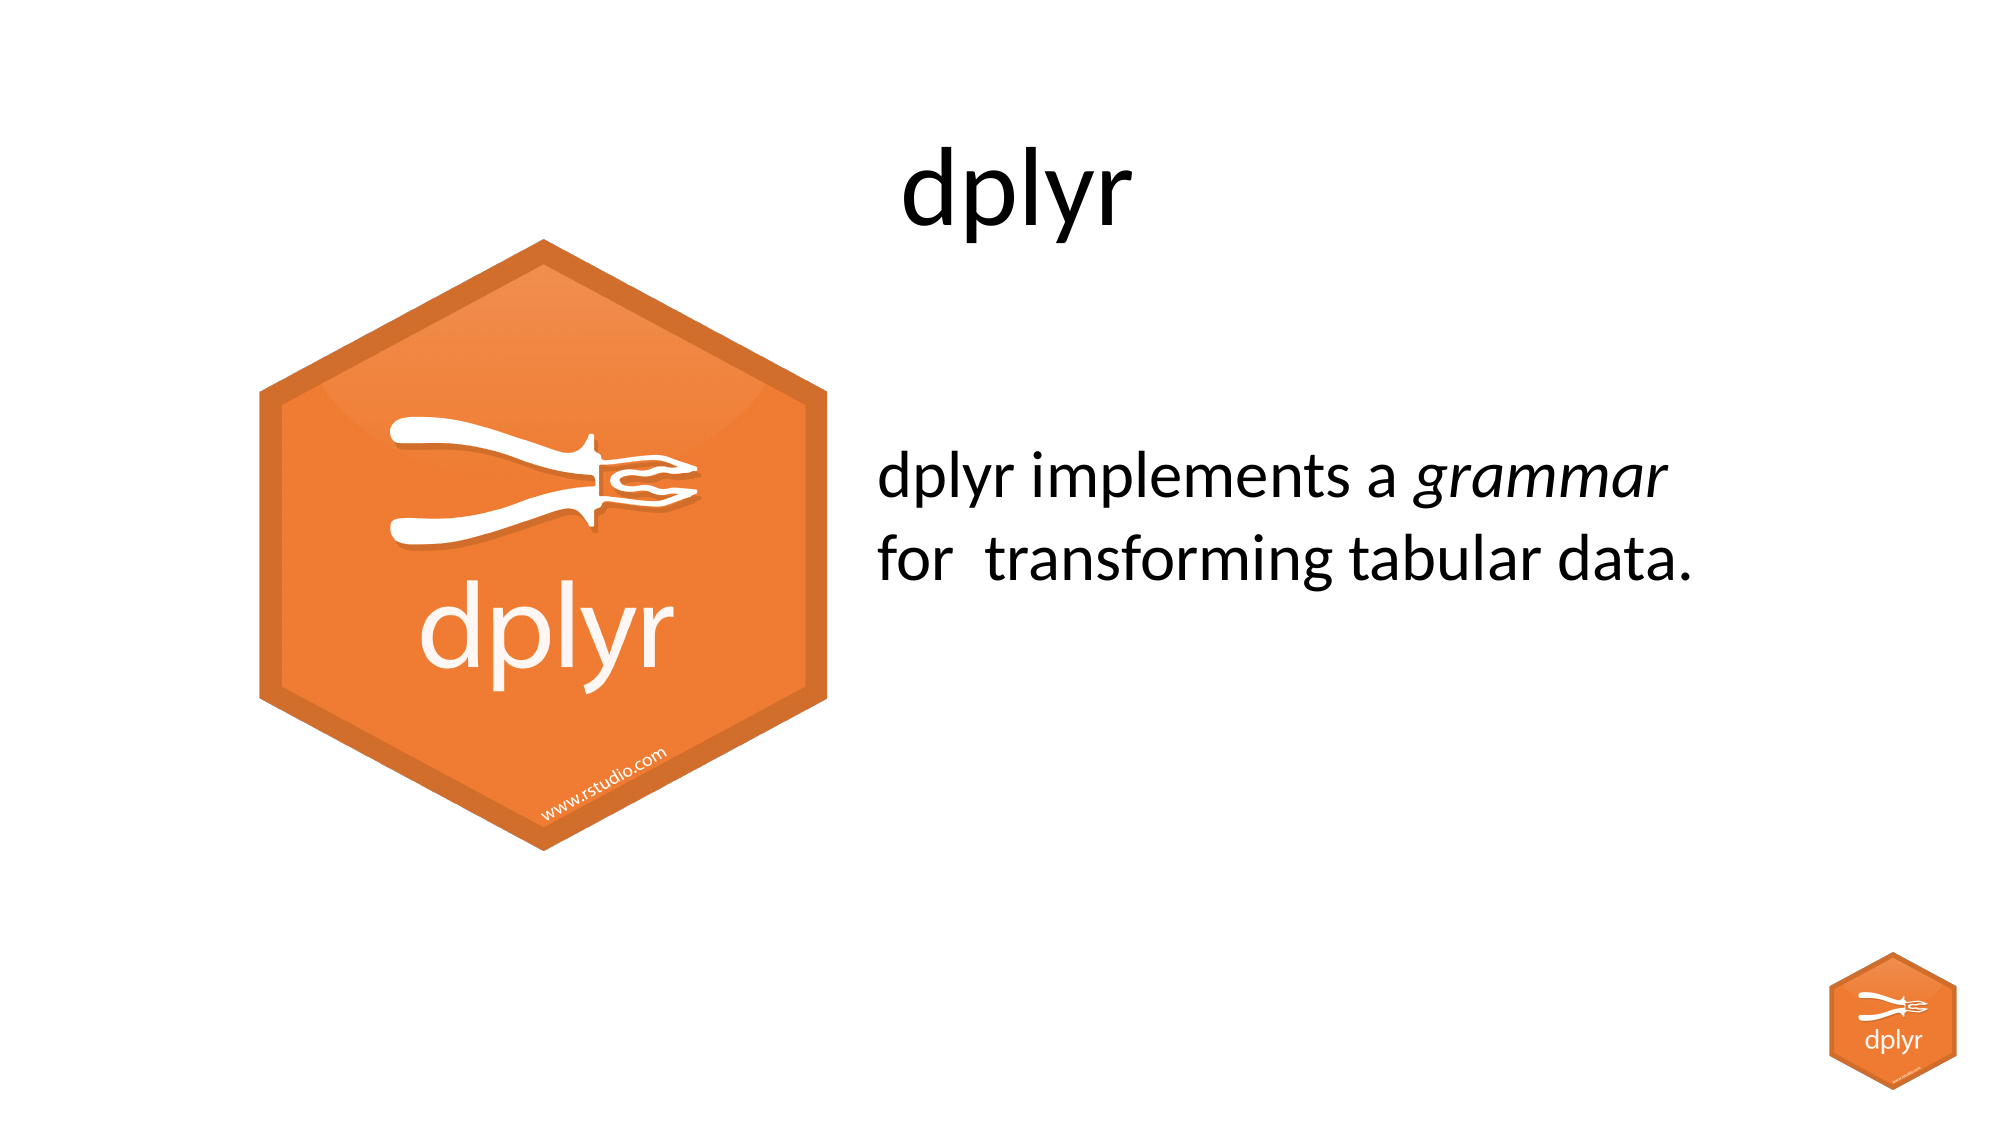

# dplyr

dplyr implements a grammar for  transforming tabular data.